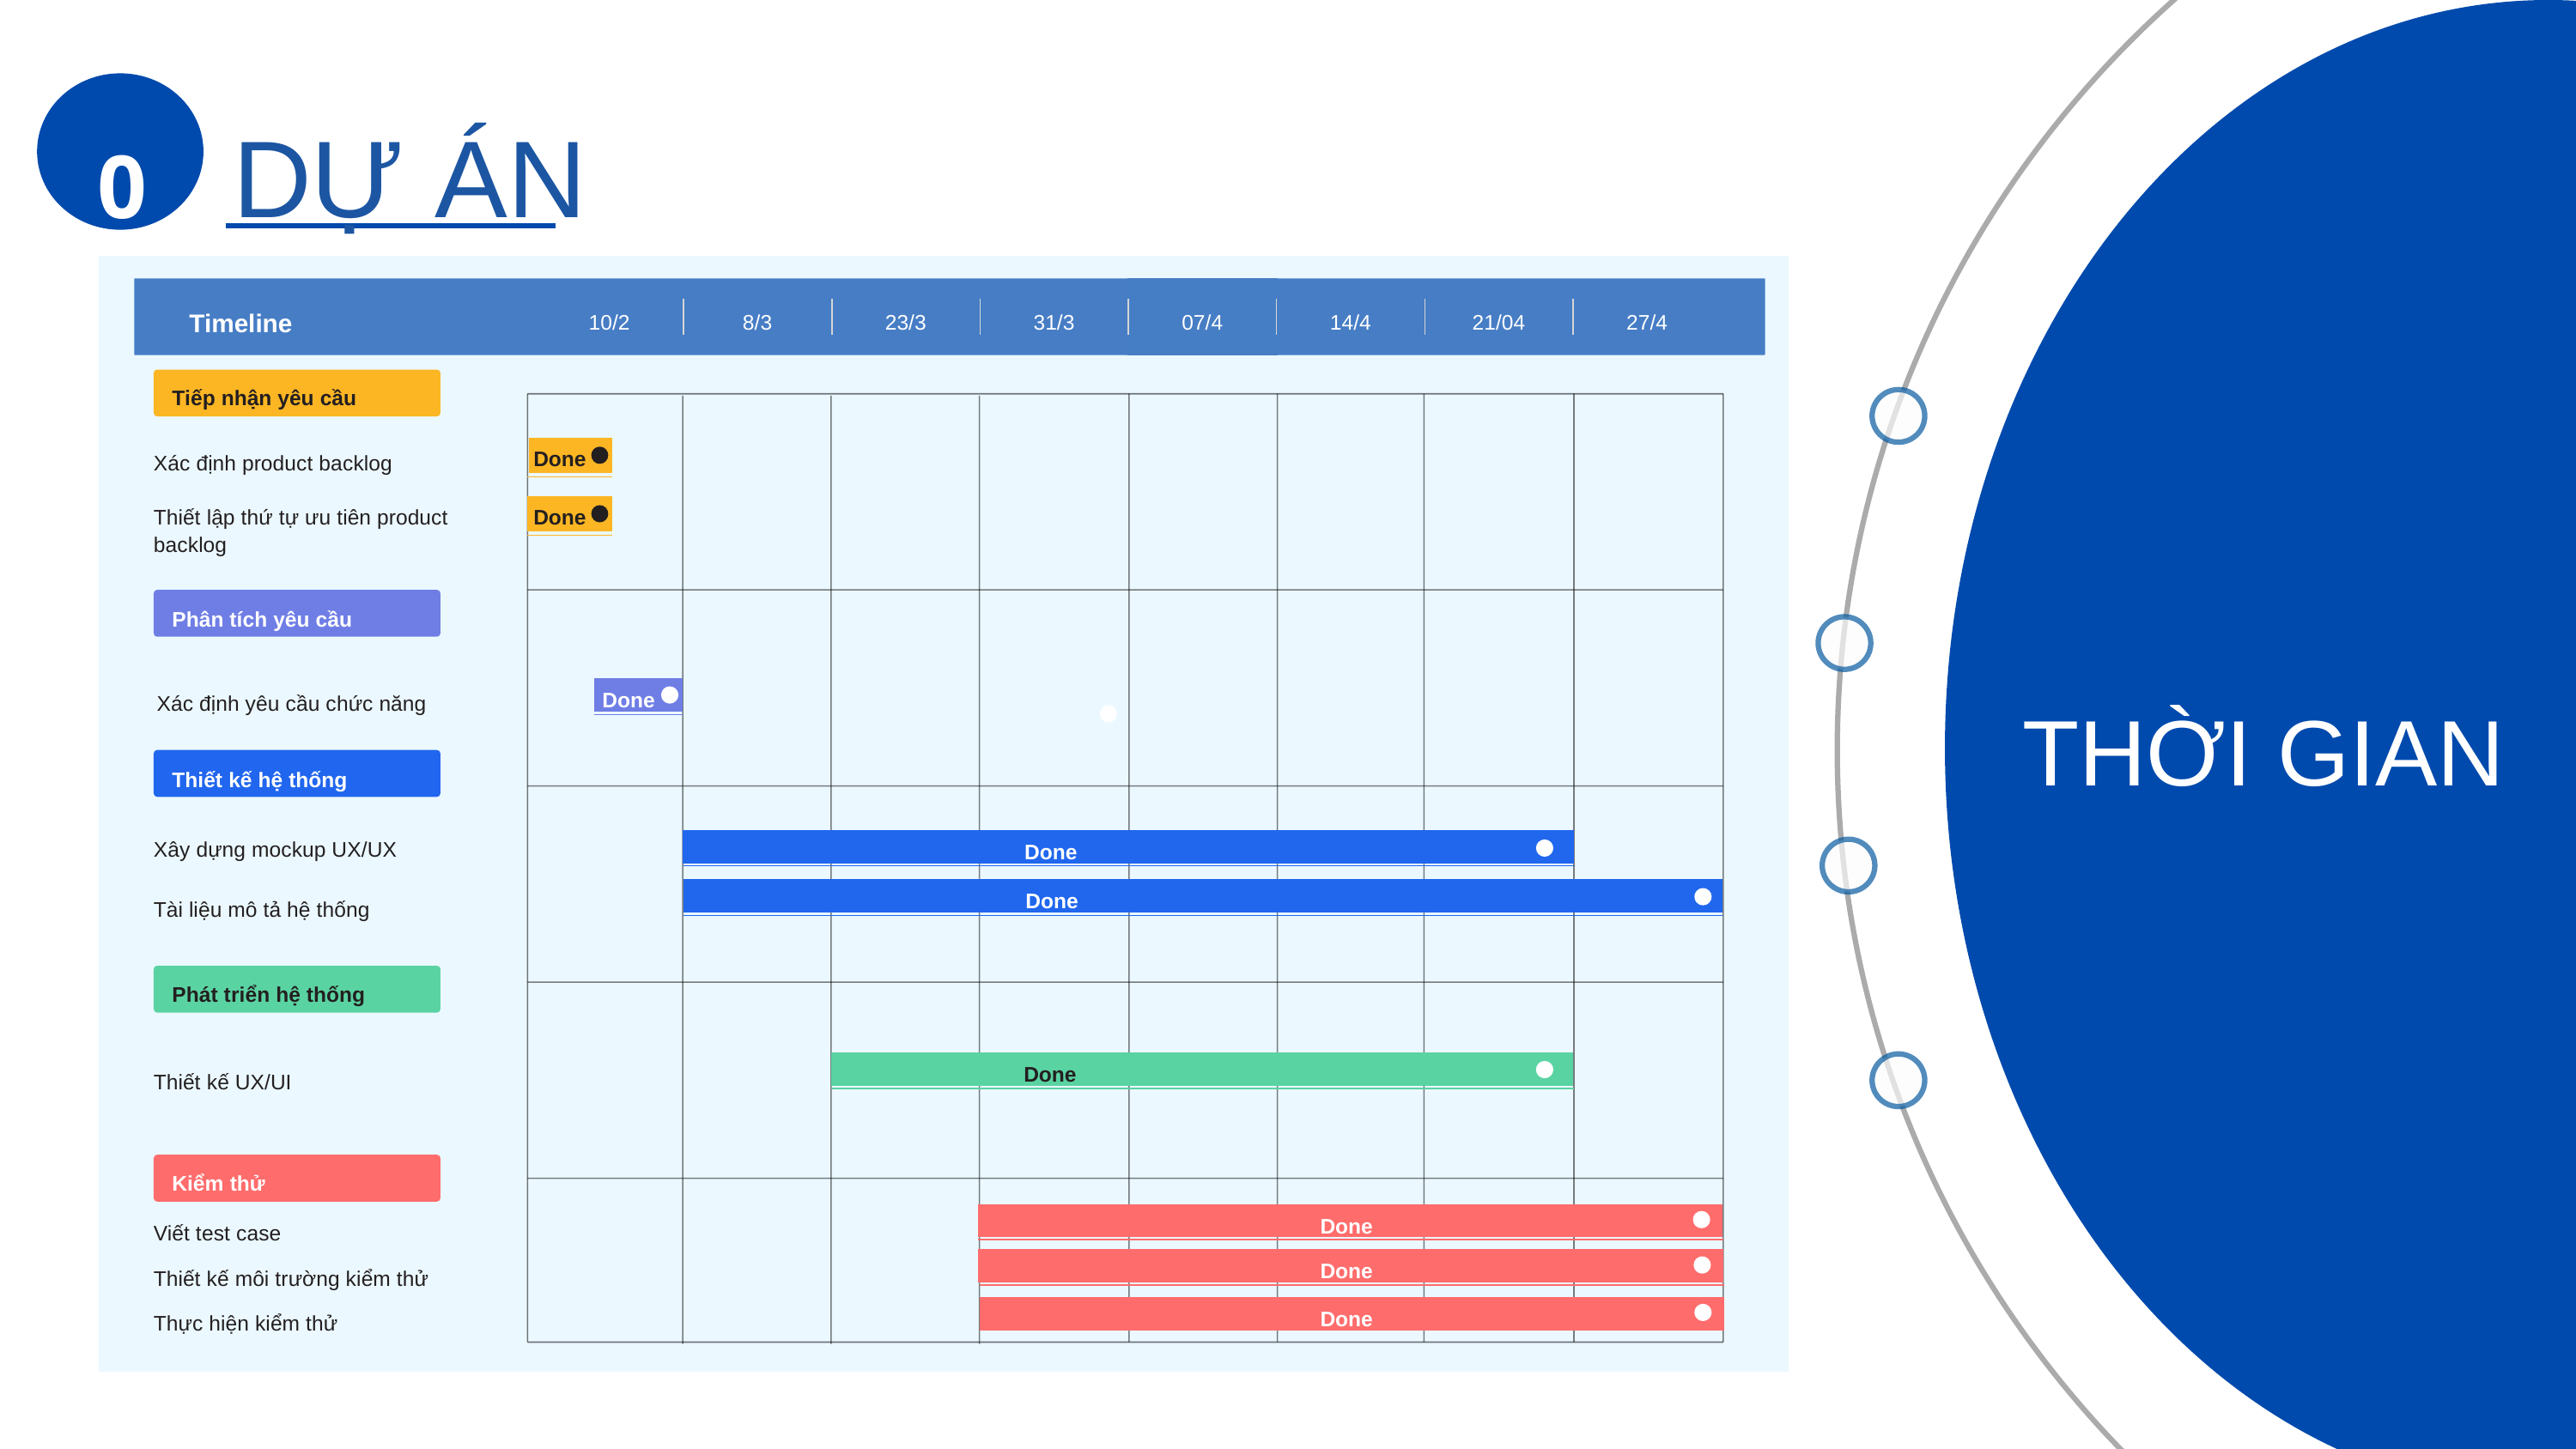

DỰ ÁN
02

Timeline
10/2
8/3
23/3
31/3
07/4
14/4
21/04
27/4

Tiếp nhận yêu cầu

Done

Xác định product backlog

Thiết lập thứ tự ưu tiên product backlog
Done

Phân tích yêu cầu

THỜI GIAN

Done

Xác định yêu cầu chức năng

Thiết kế hệ thống

Xây dựng mockup UX/UX
Done

Done

Tài liệu mô tả hệ thống

Phát triển hệ thống

Done

Thiết kế UX/UI

Kiểm thử

Done

Viết test case

Done

Thiết kế môi trường kiểm thử

Done

Thực hiện kiểm thử